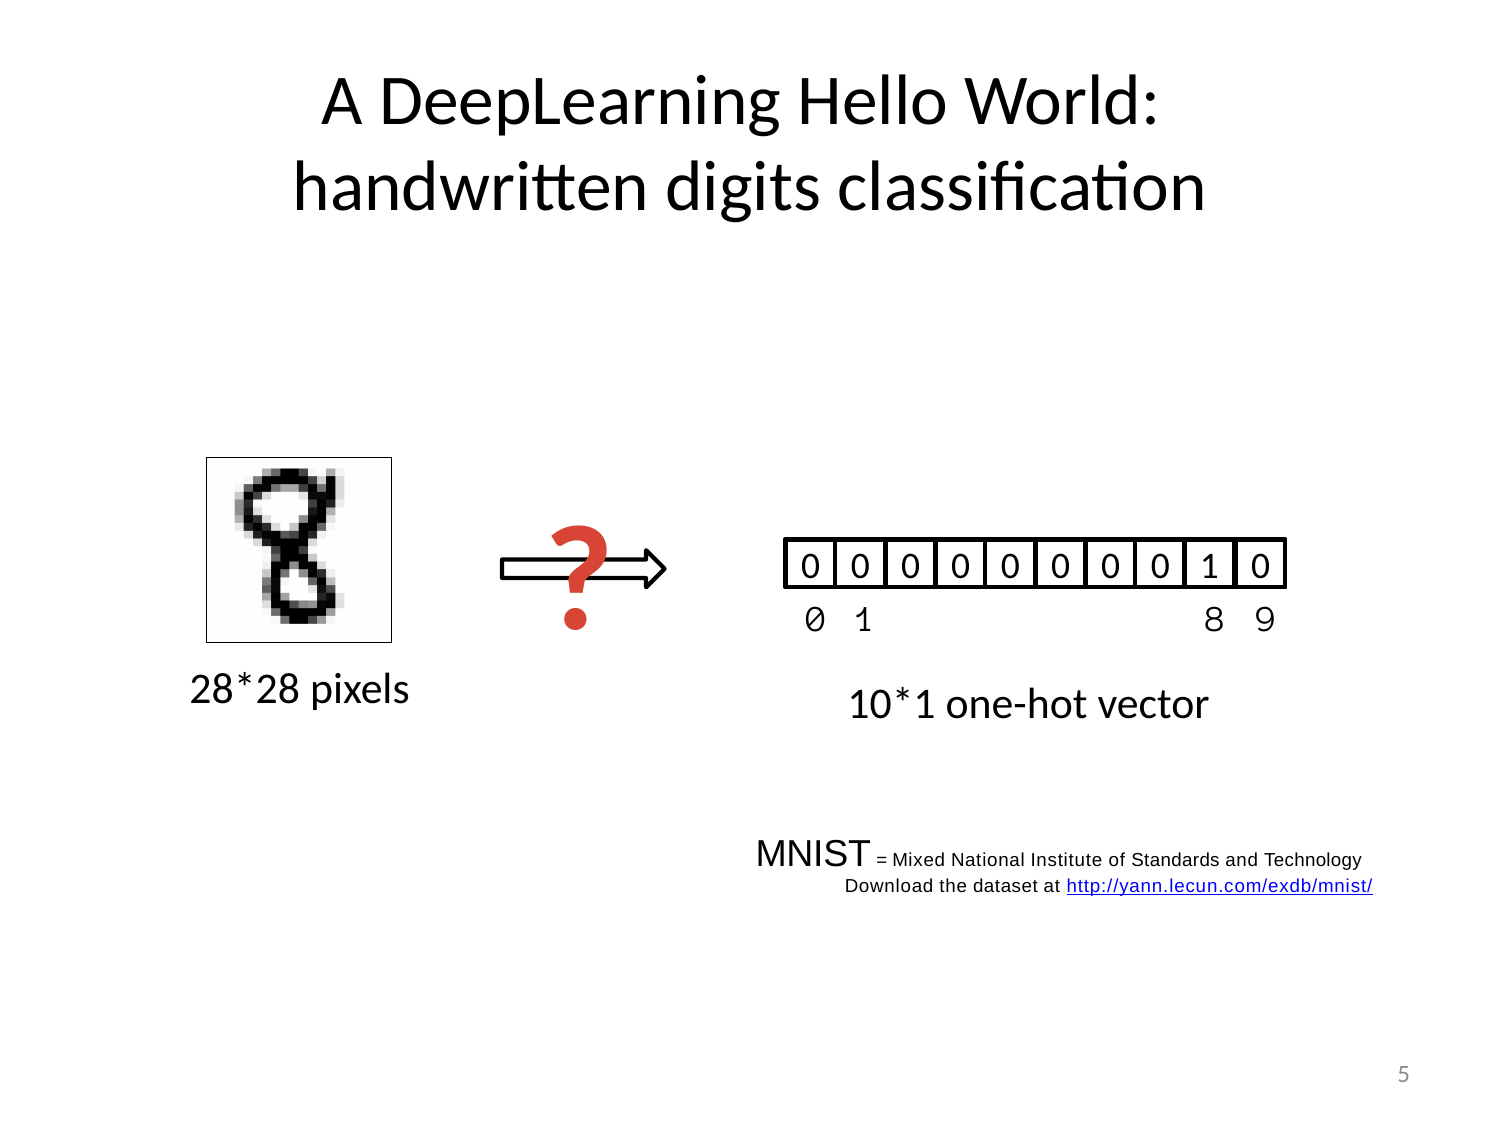

# A DeepLearning Hello World: handwritten digits classification

28*28 pixels
?

0
0
0
0
0
0
0
0
1
0
0
1
8
9

10*1 one-hot vector
MNIST = Mixed National Institute of Standards and Technology
Download the dataset at http://yann.lecun.com/exdb/mnist/
5